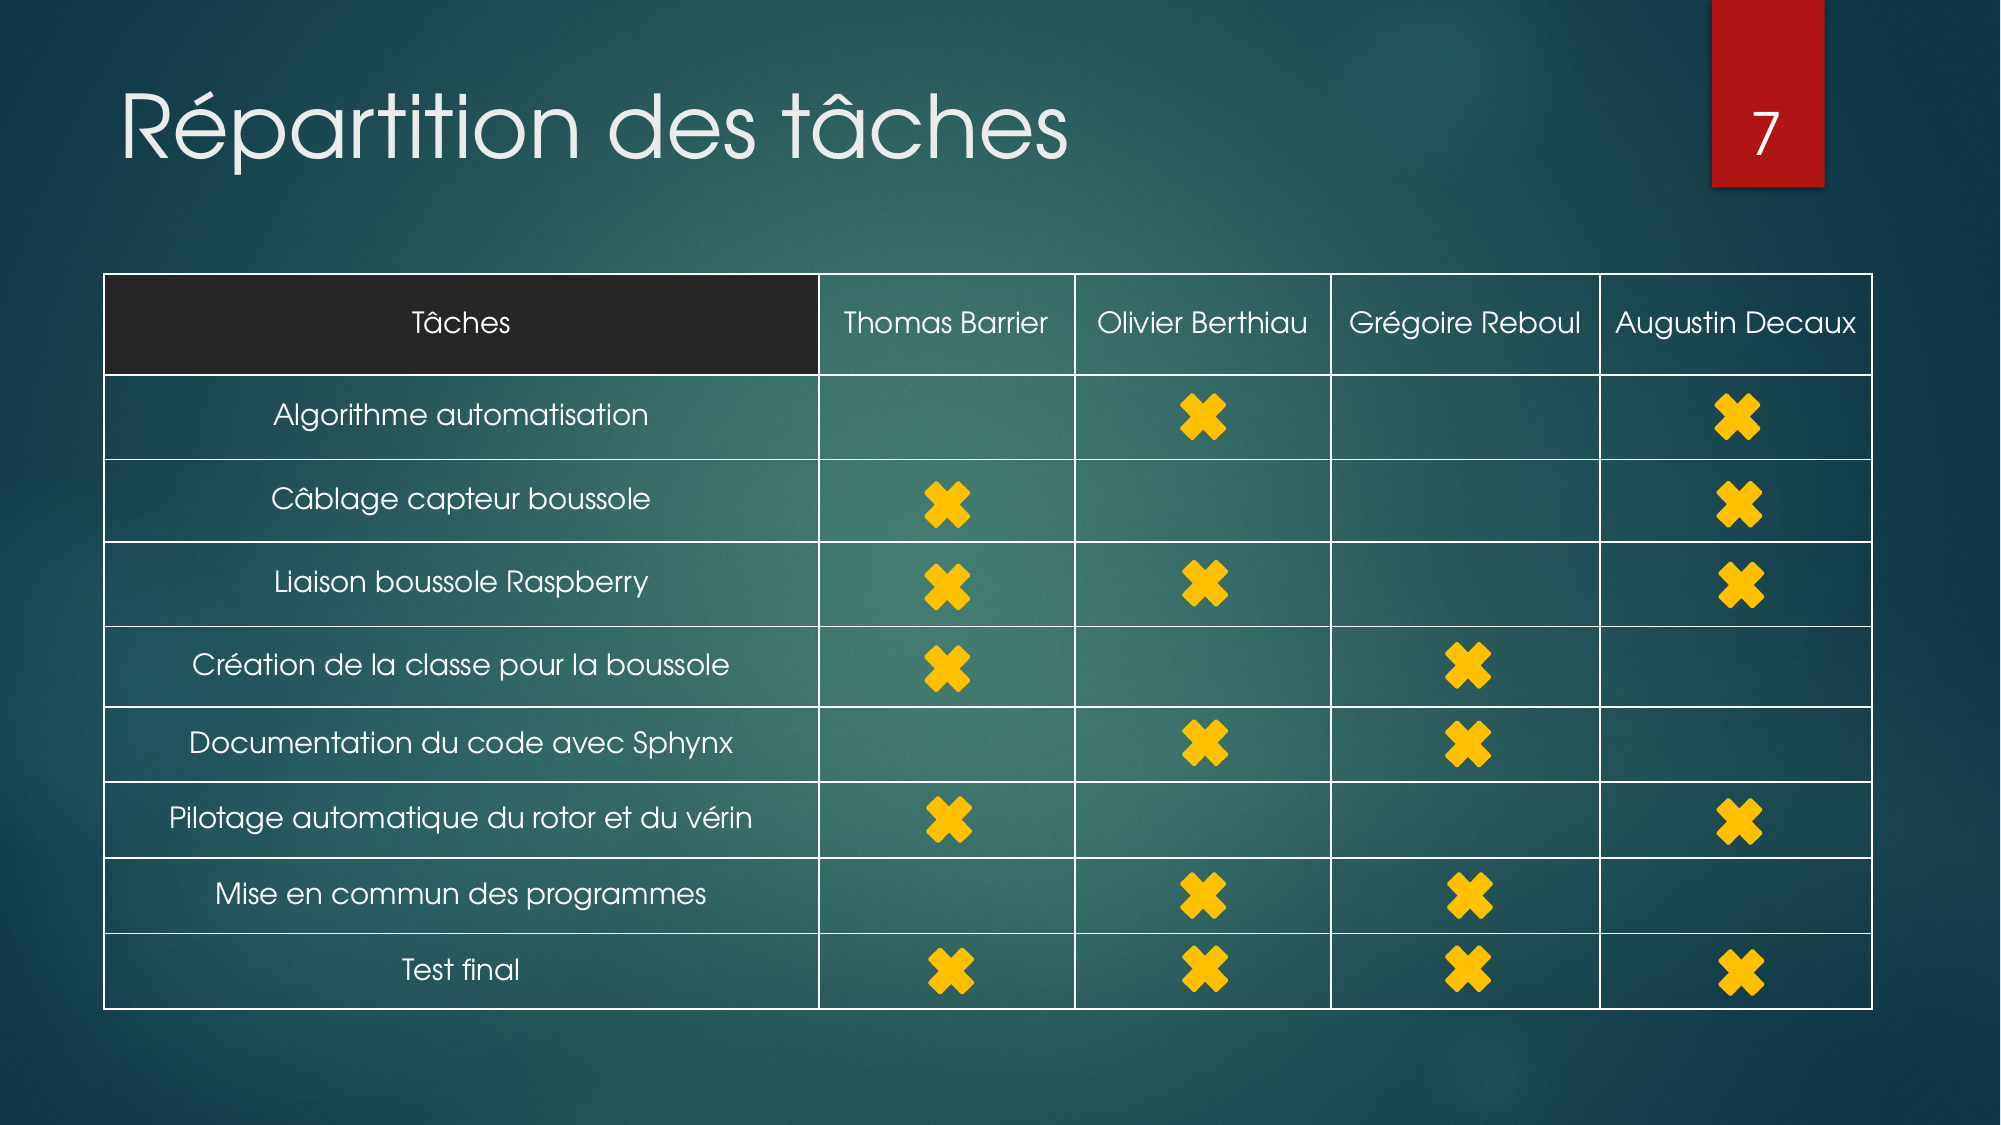

7
# Répartition des tâches
| Tâches | Thomas Barrier | Olivier Berthiau | Grégoire Reboul | Augustin Decaux |
| --- | --- | --- | --- | --- |
| Algorithme automatisation |  |  |  |  |
| Câblage capteur boussole |  |  |  |  |
| Liaison boussole Raspberry |  |  |  |  |
| Création de la classe pour la boussole |  |  |  |  |
| Documentation du code avec Sphynx |  |  |  |  |
| Pilotage automatique du rotor et du vérin |  |  |  |  |
| Mise en commun des programmes |  |  |  |  |
| Test final |  |  |  |  |